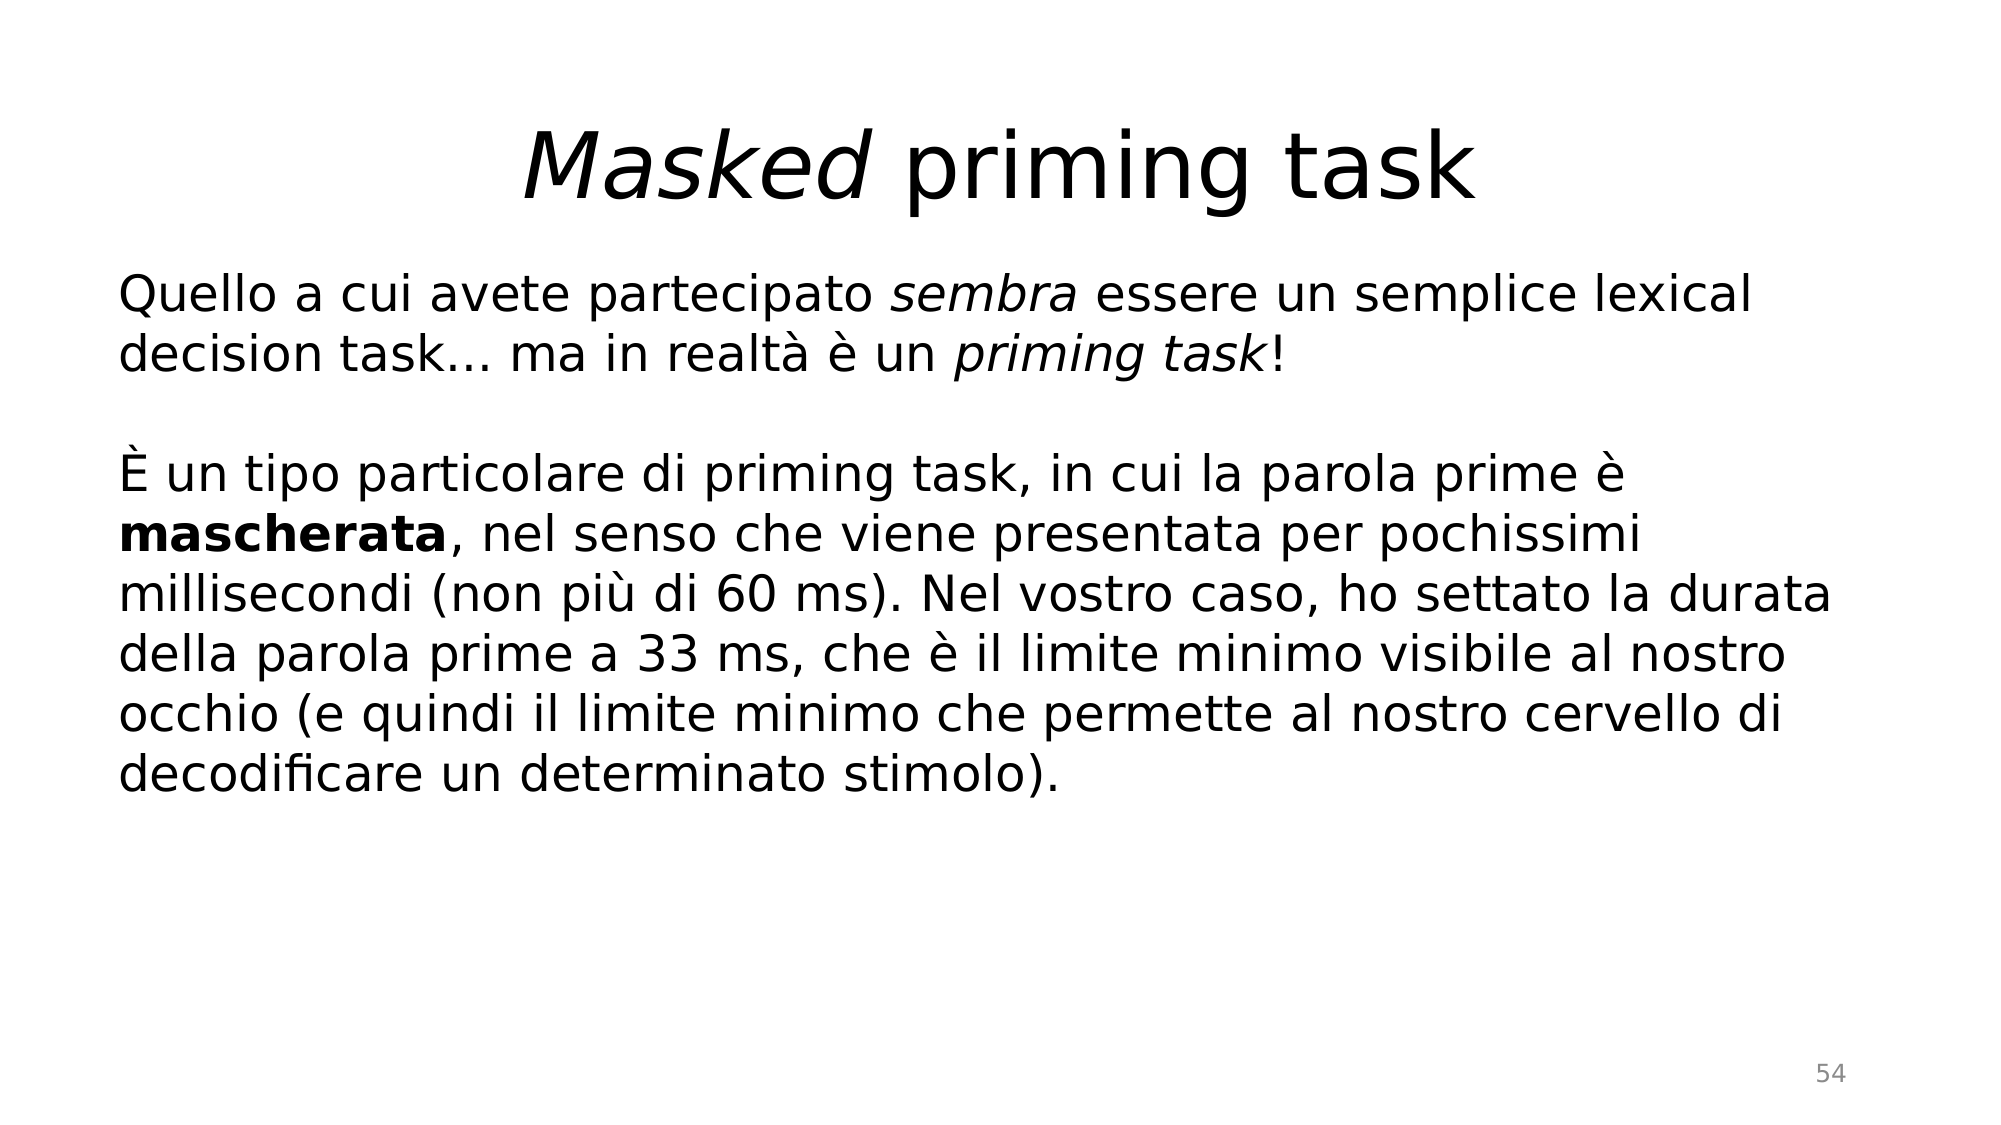

# Masked priming task
Quello a cui avete partecipato sembra essere un semplice lexical decision task... ma in realtà è un priming task!

È un tipo particolare di priming task, in cui la parola prime è mascherata, nel senso che viene presentata per pochissimi millisecondi (non più di 60 ms). Nel vostro caso, ho settato la durata della parola prime a 33 ms, che è il limite minimo visibile al nostro occhio (e quindi il limite minimo che permette al nostro cervello di decodificare un determinato stimolo).
54